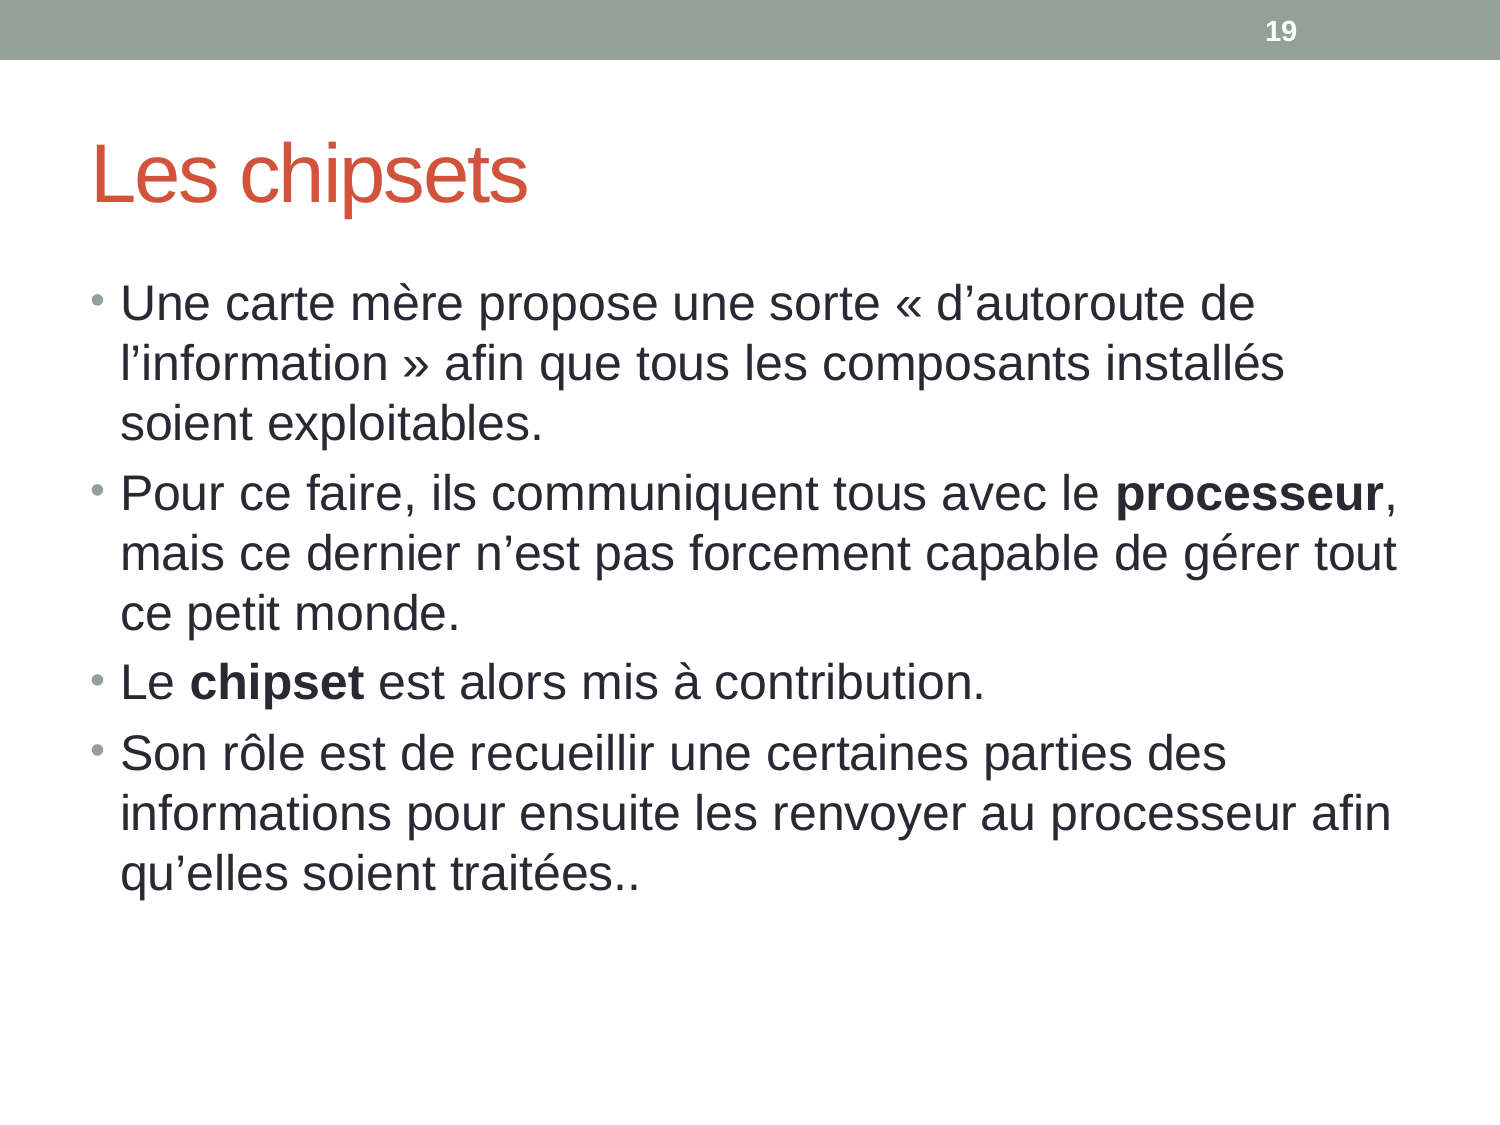

19
# Les chipsets
Une carte mère propose une sorte « d’autoroute de l’information » afin que tous les composants installés soient exploitables.
Pour ce faire, ils communiquent tous avec le processeur, mais ce dernier n’est pas forcement capable de gérer tout ce petit monde.
Le chipset est alors mis à contribution.
Son rôle est de recueillir une certaines parties des informations pour ensuite les renvoyer au processeur afin qu’elles soient traitées..